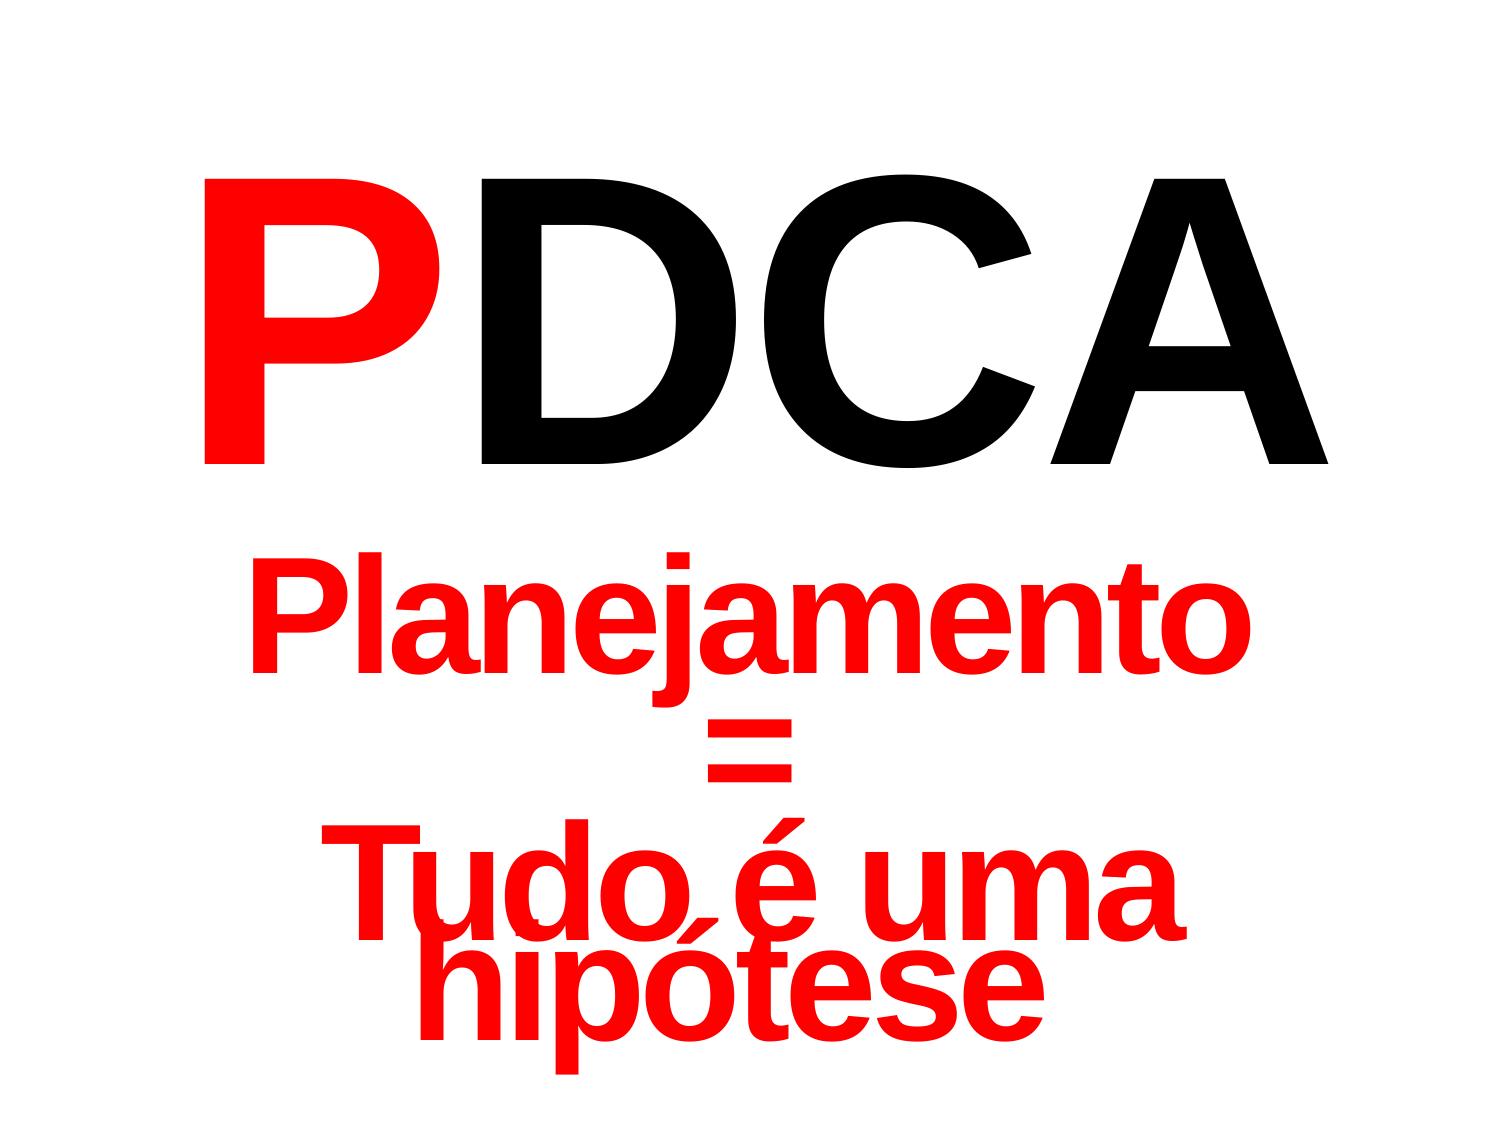

PDCA
Planejamento
=
Tudo é uma hipótese